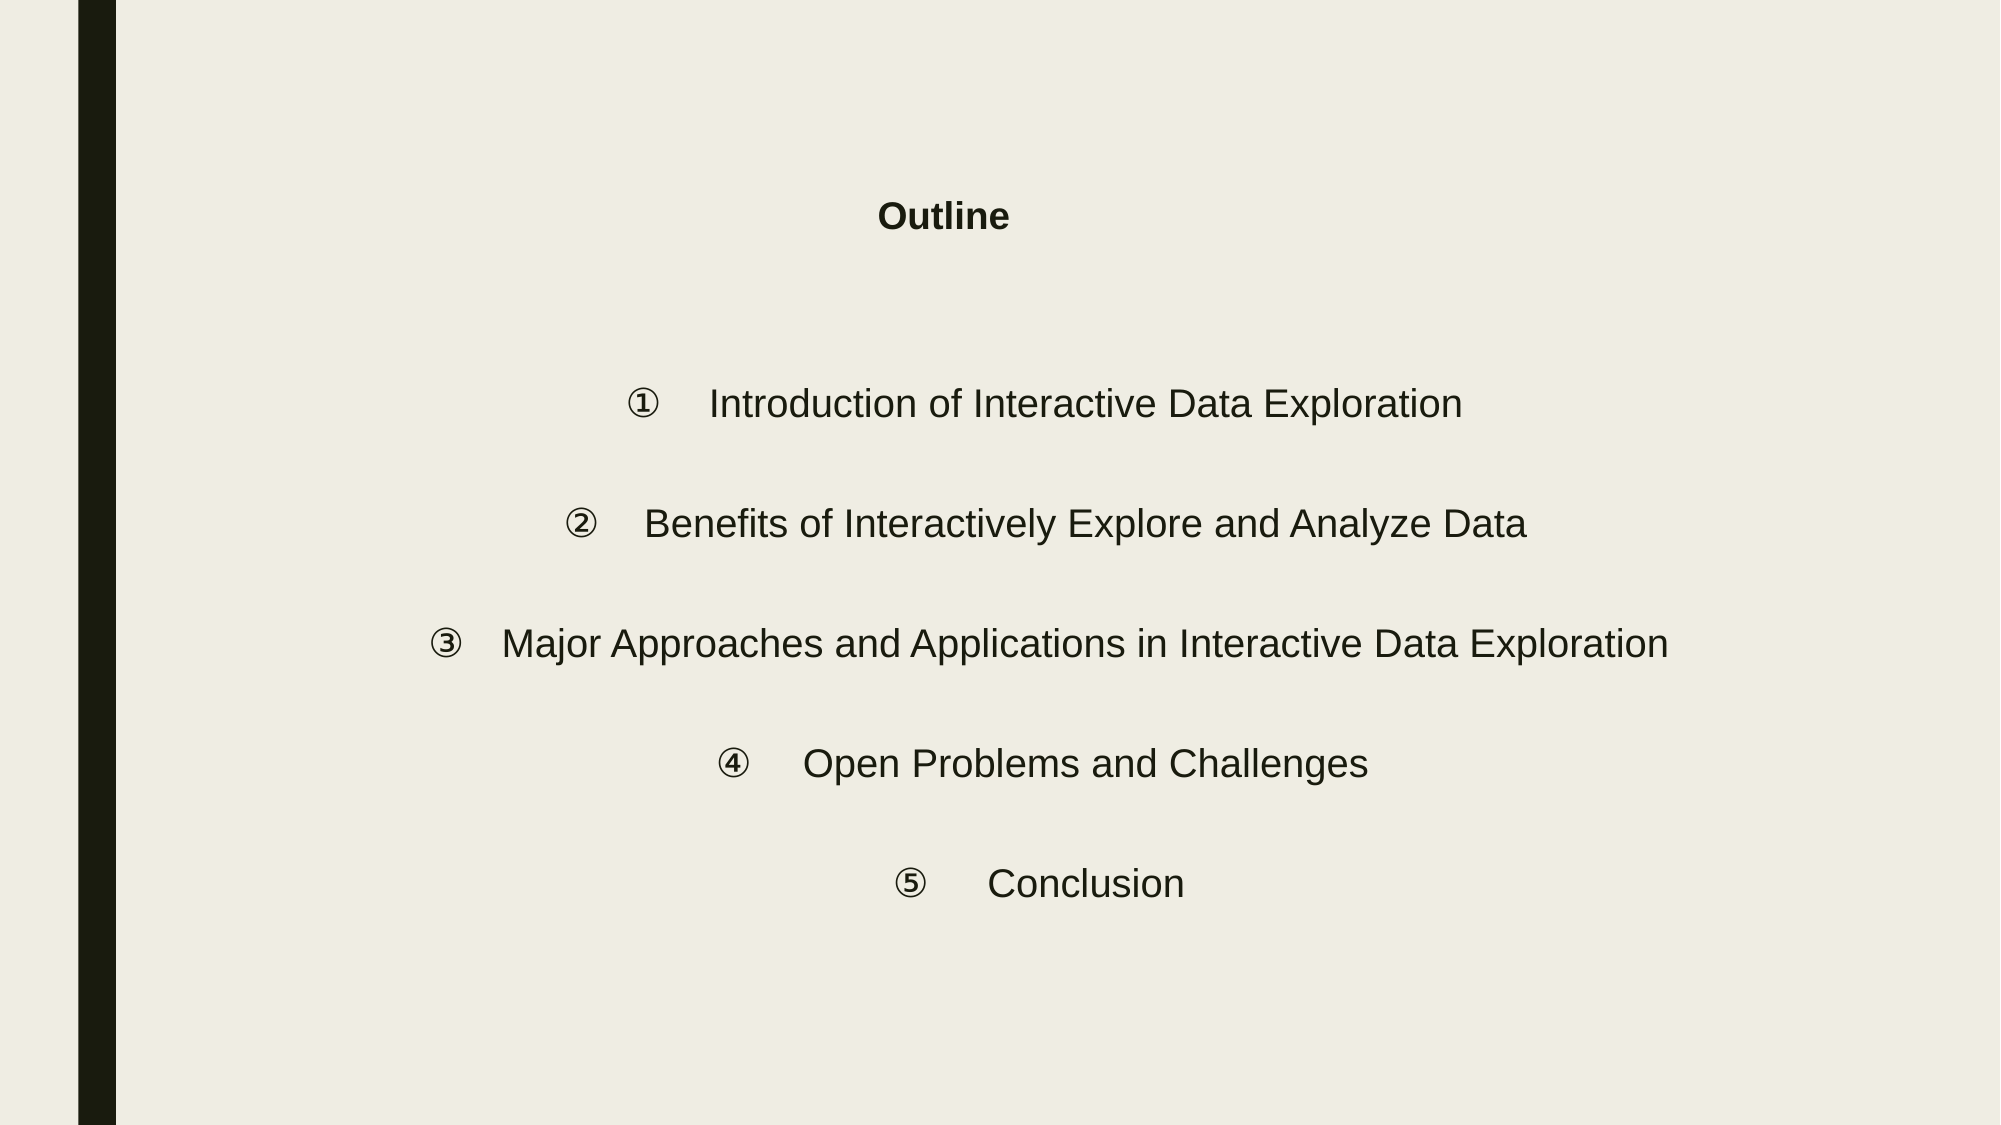

# Outline
Introduction of Interactive Data Exploration
Benefits of Interactively Explore and Analyze Data
Major Approaches and Applications in Interactive Data Exploration
Open Problems and Challenges
Conclusion